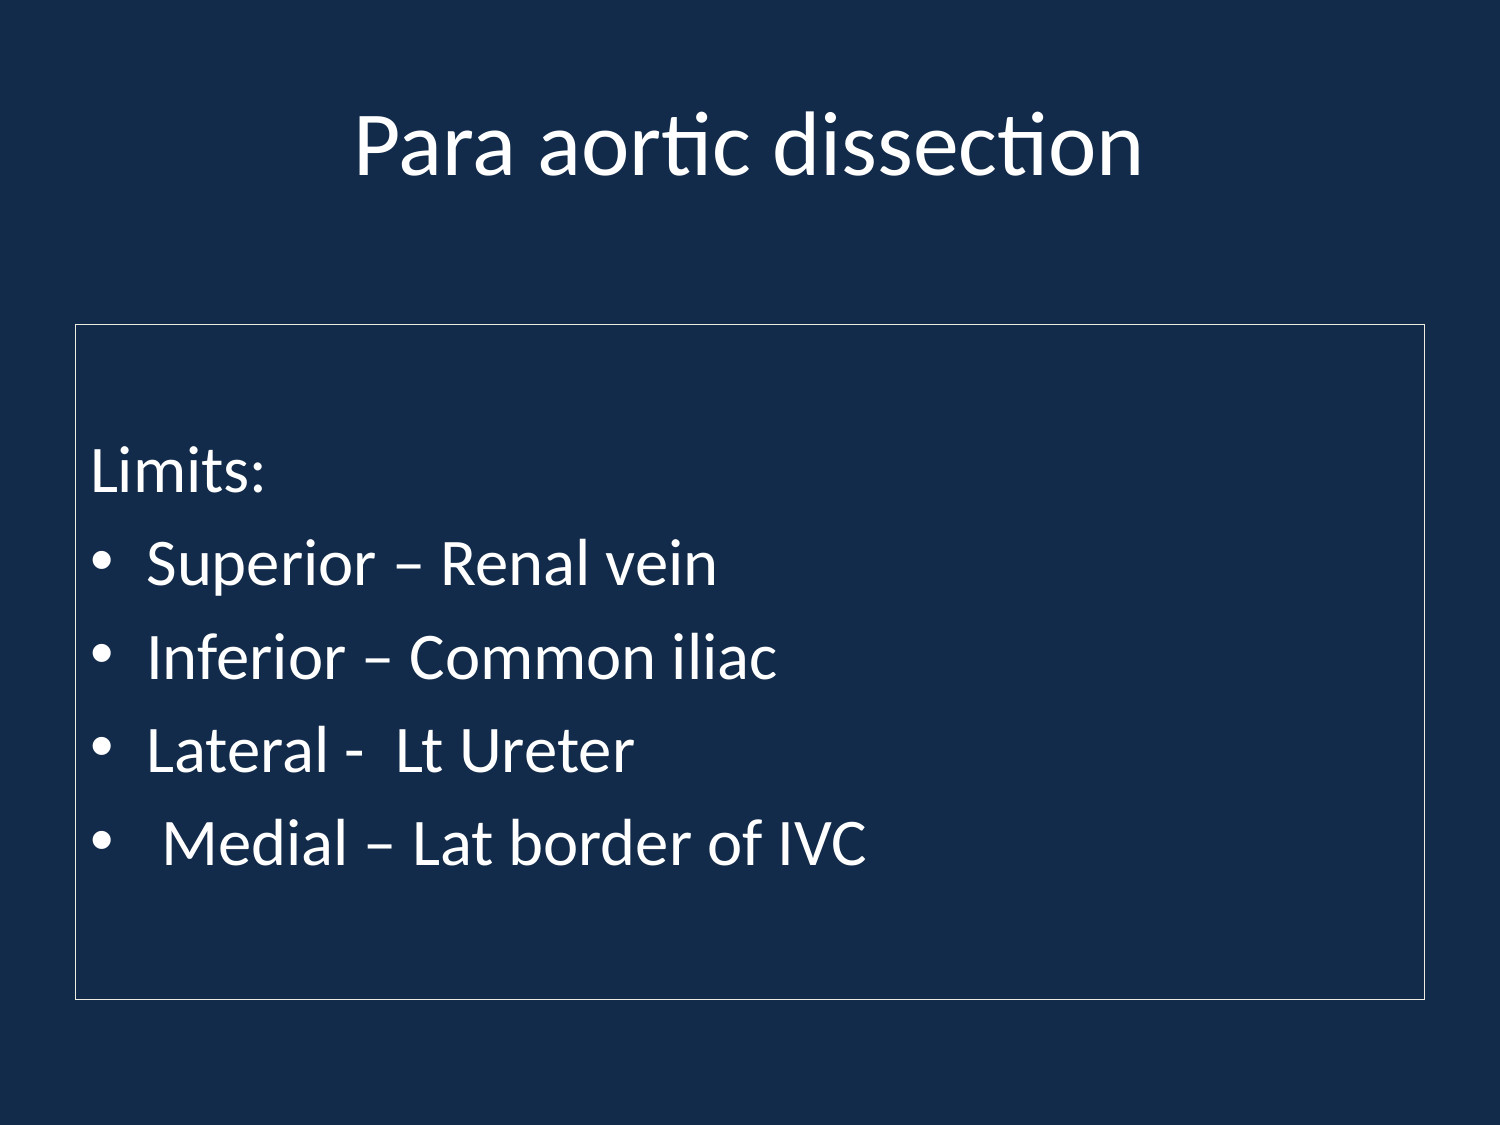

# Para aortic dissection

Limits:
Superior – Renal vein
Inferior – Common iliac
Lateral -  Lt Ureter
 Medial – Lat border of IVC